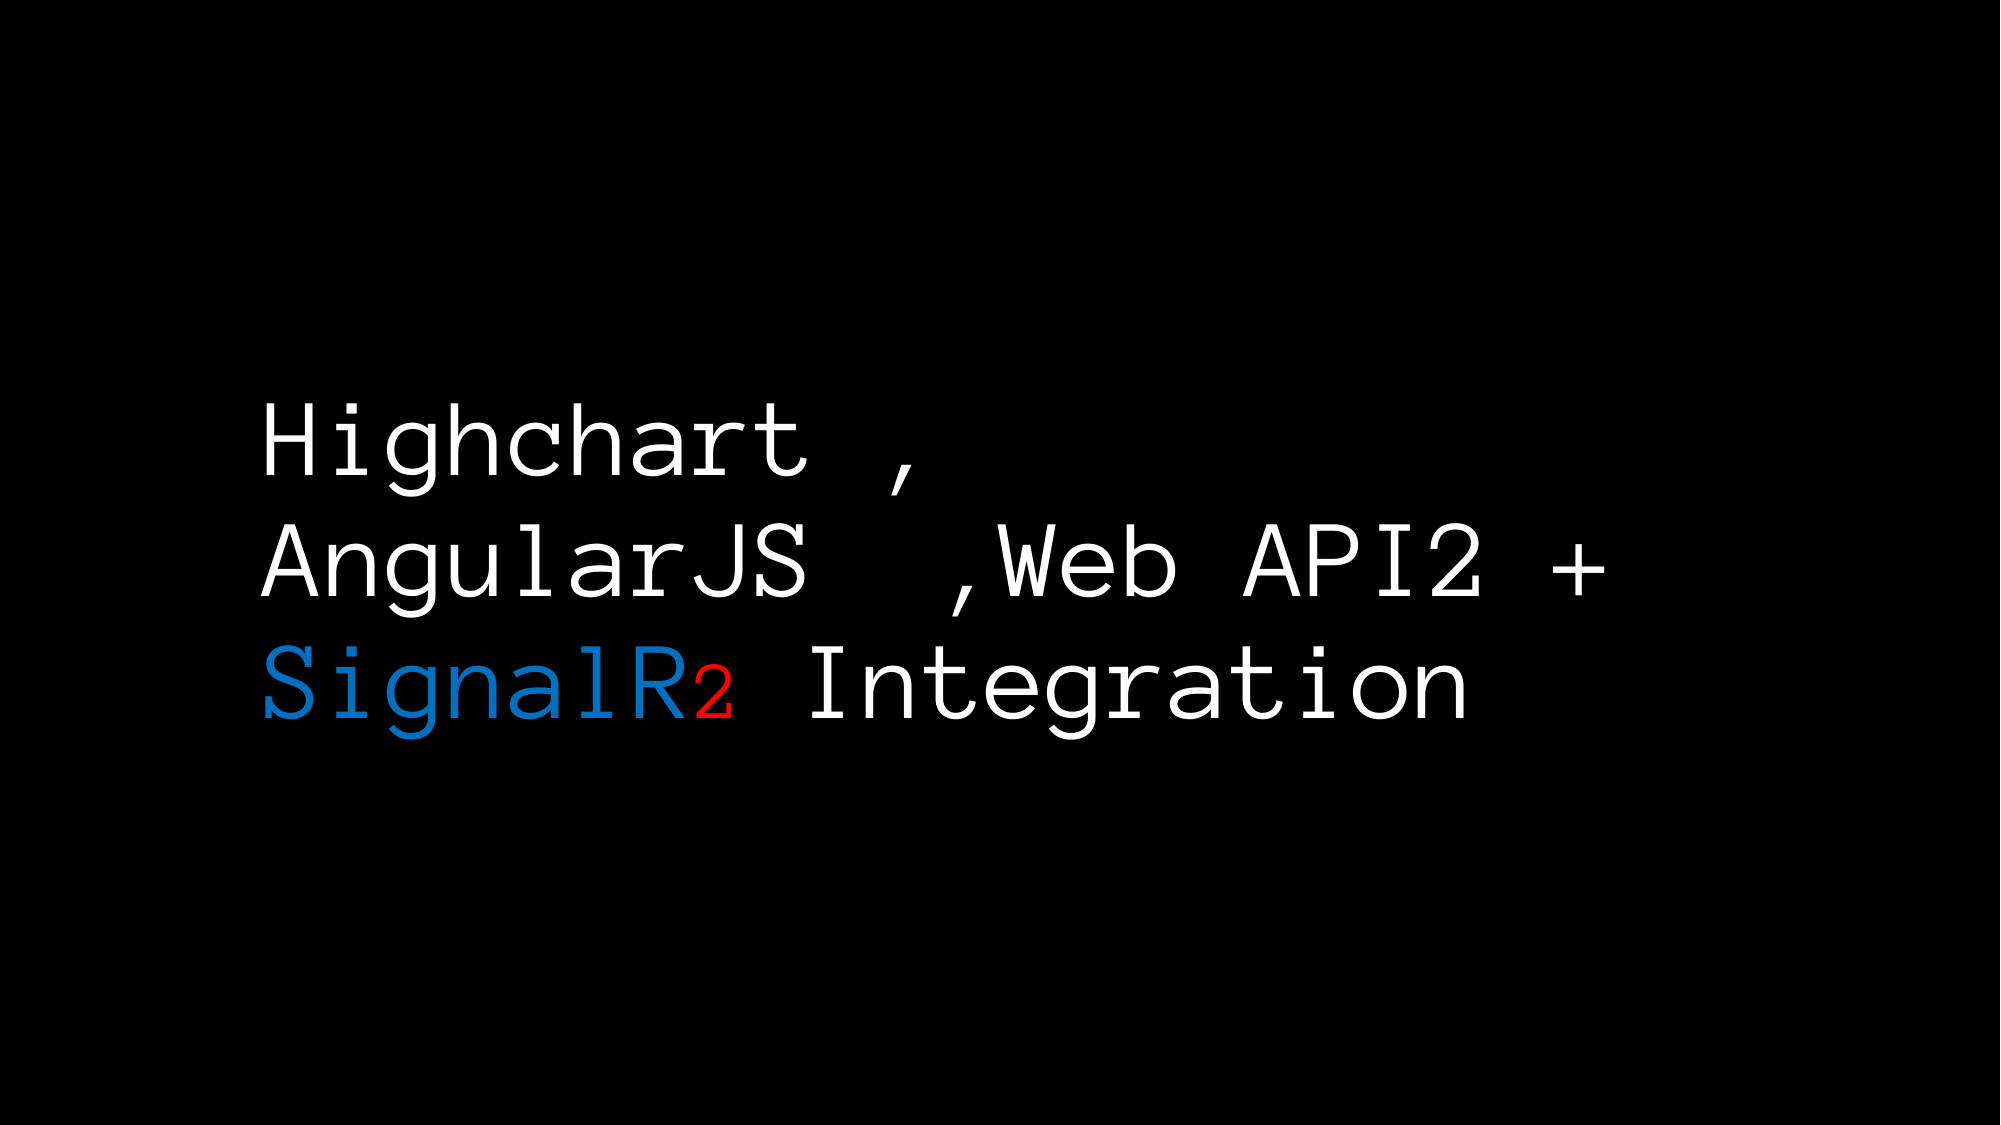

# Highchart , AngularJS  ,Web API2 + SignalR2 Integration